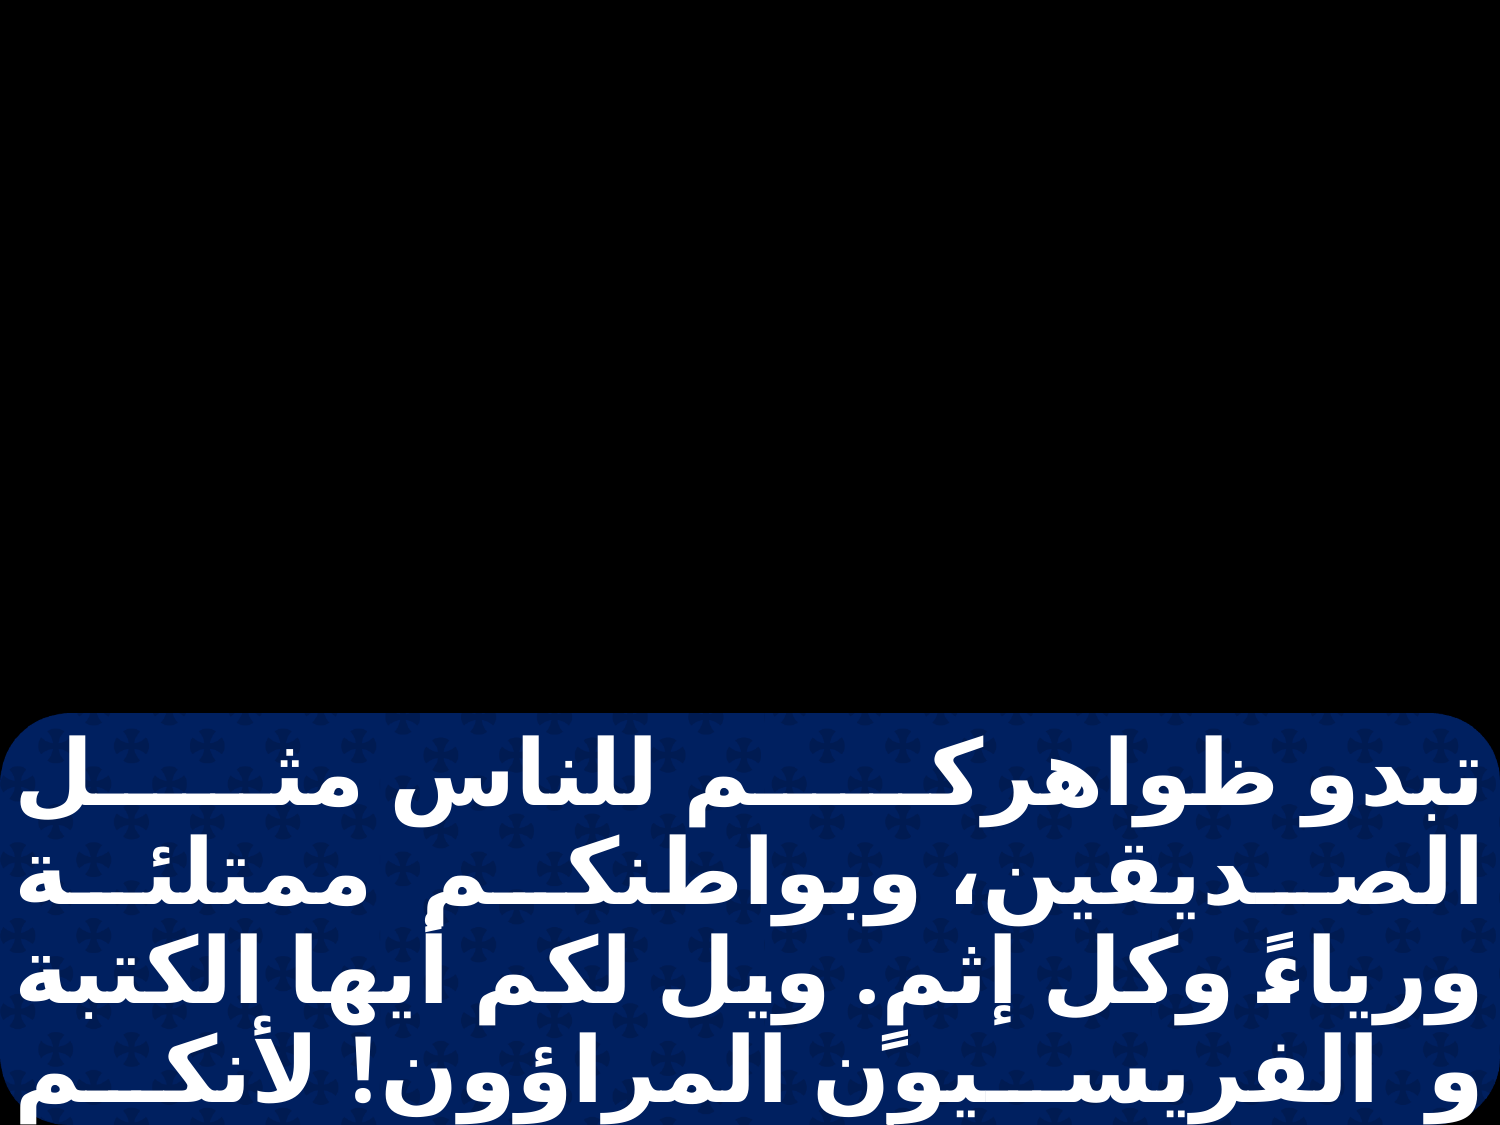

تبدو ظواهركم للناس مثل الصديقين، وبواطنكم  ممتلئة ورياءً وكل إثمٍ. ويل لكم أيها الكتبة و  الفريسيون المراؤون! لأنكم تبنون قبور الأنبياء  وتزينون مدافن الأبرار، وتقولون: لو كنا في أيام